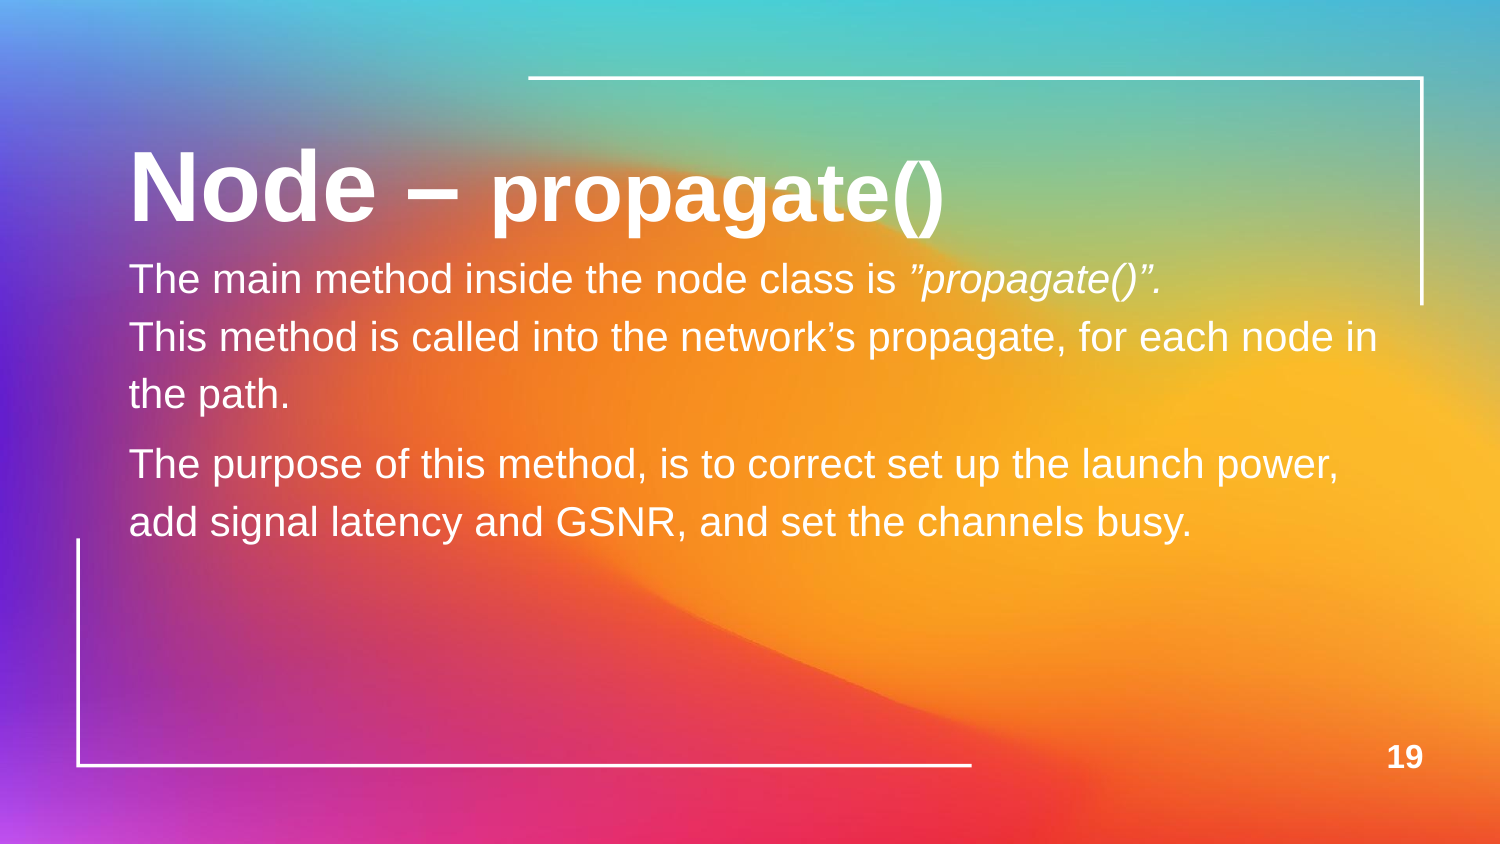

Node – propagate()
The main method inside the node class is ”propagate()”.
This method is called into the network’s propagate, for each node in the path.
The purpose of this method, is to correct set up the launch power, add signal latency and GSNR, and set the channels busy.
19